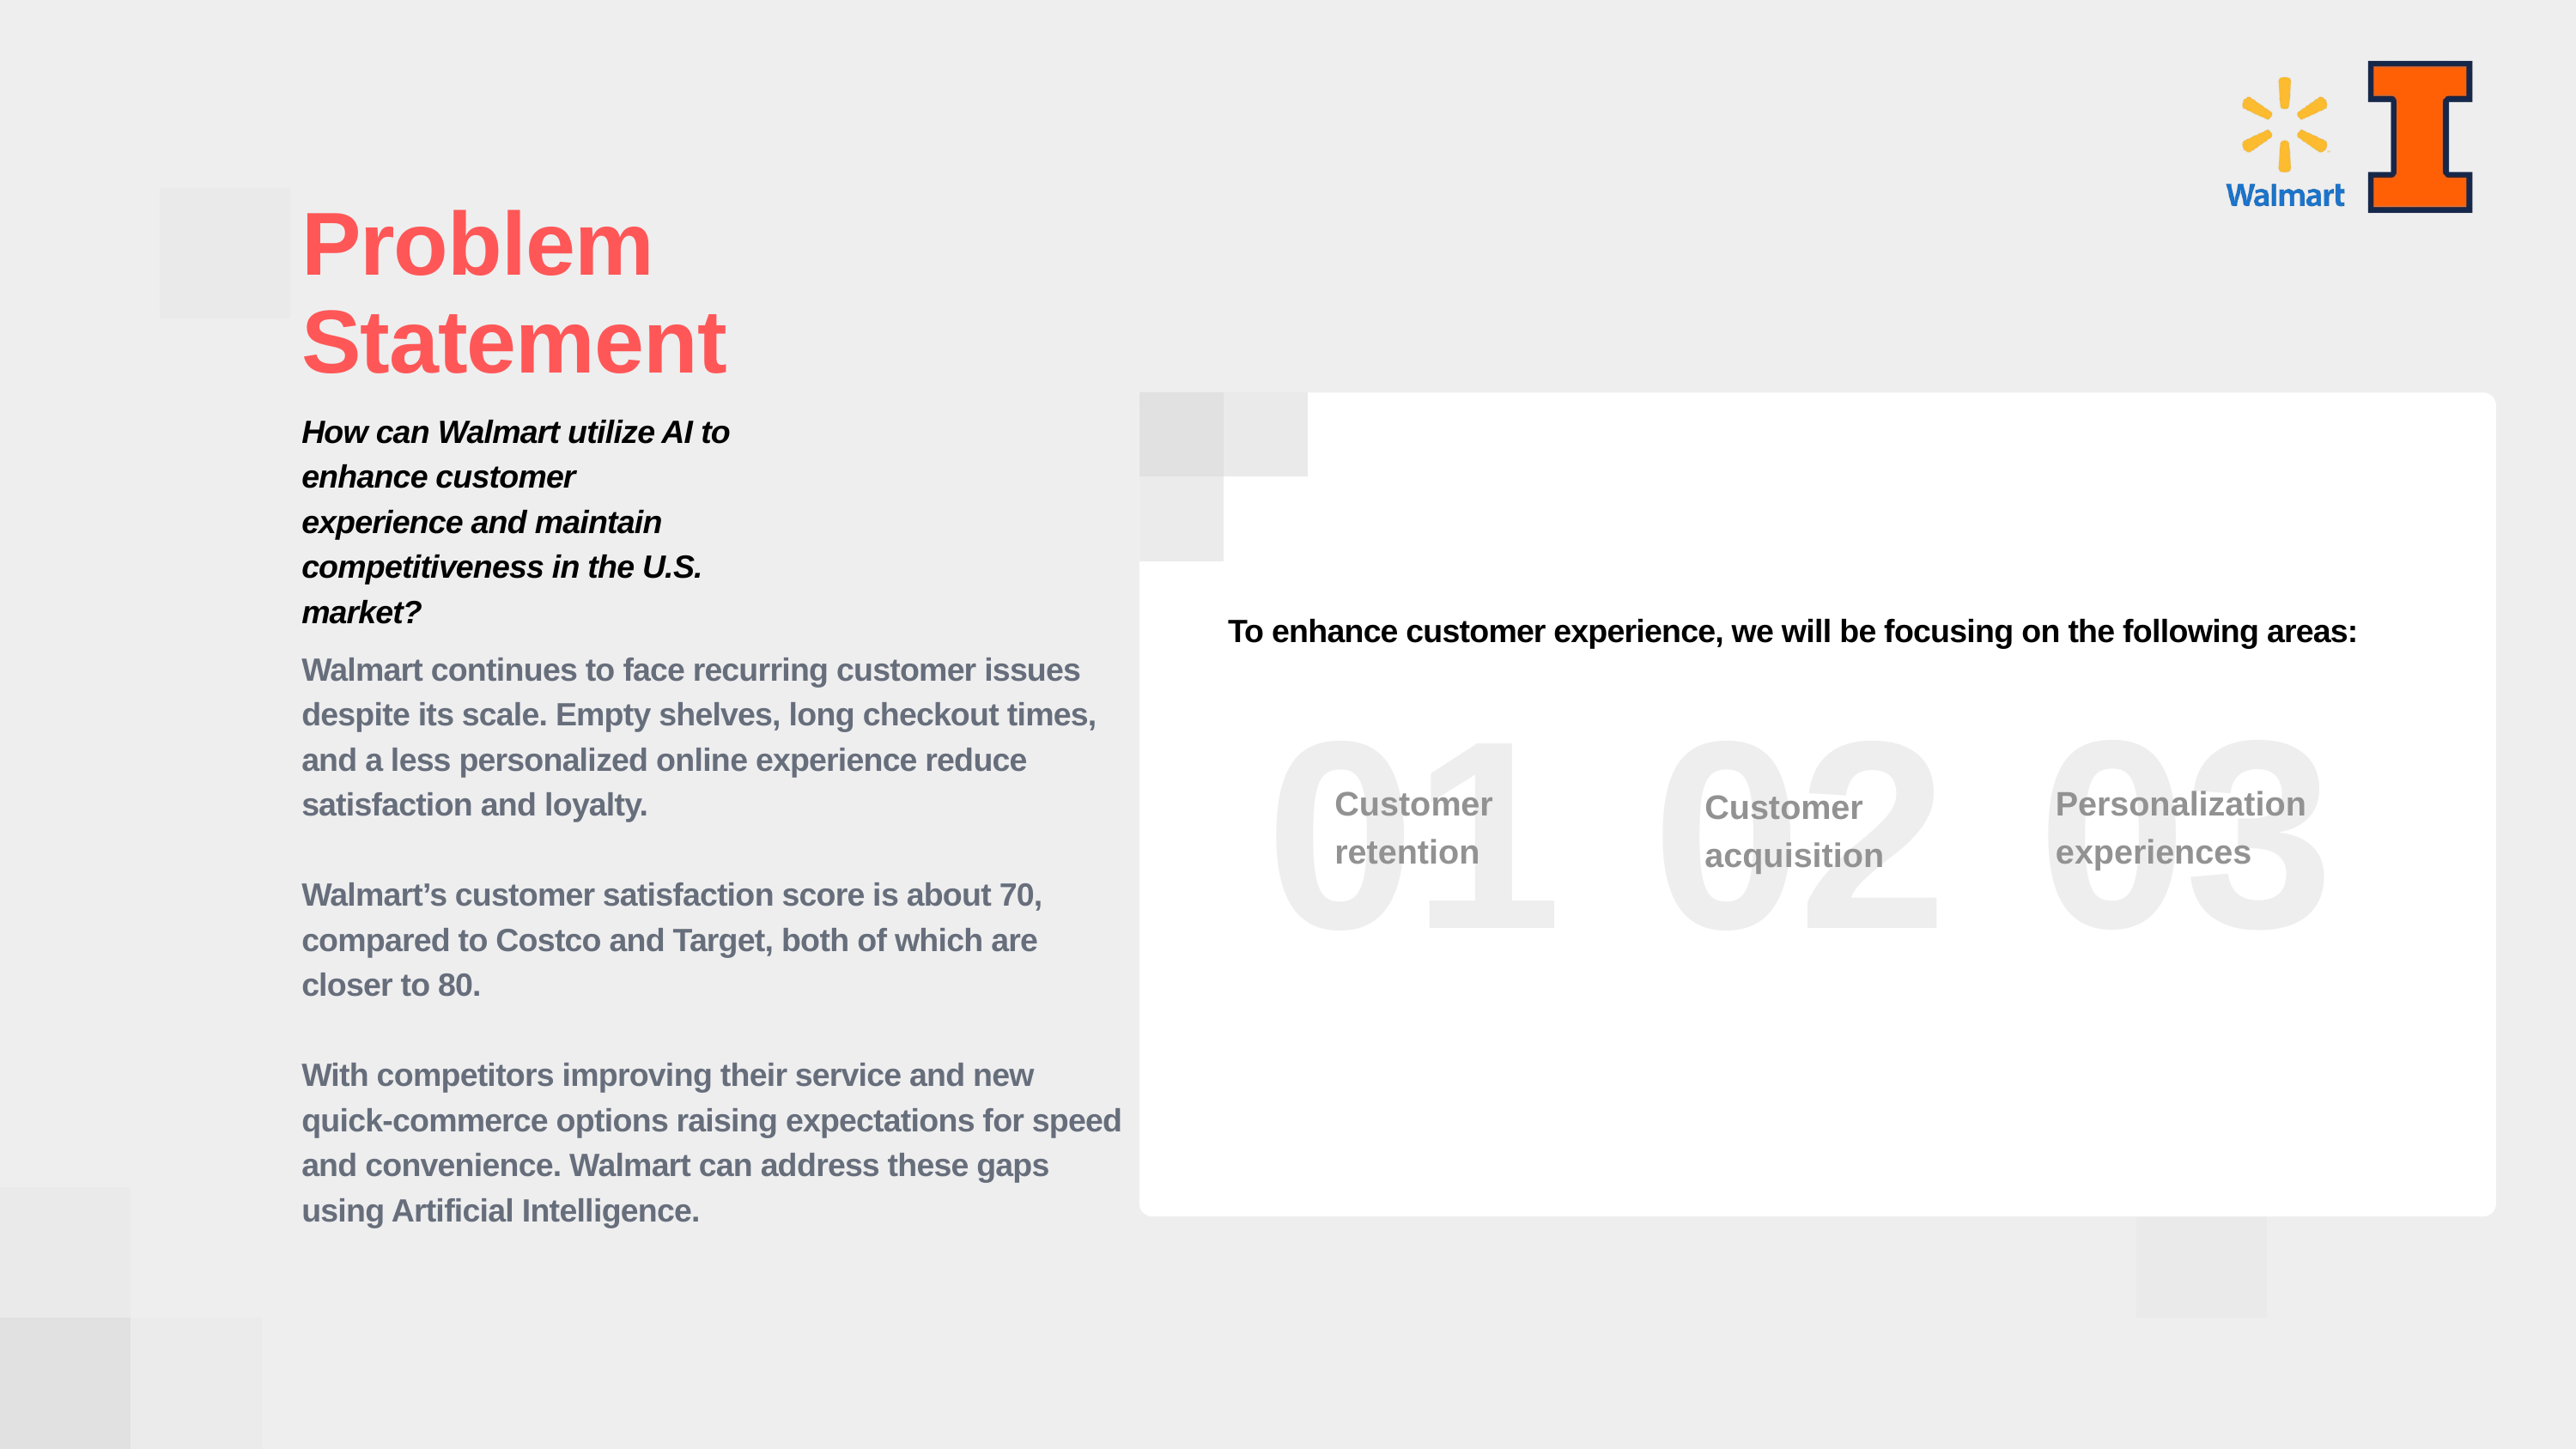

Problem Statement

How can Walmart utilize AI to enhance customer
experience and maintain competitiveness in the U.S. market?

To enhance customer experience, we will be focusing on the following areas:
Walmart continues to face recurring customer issues despite its scale. Empty shelves, long checkout times, and a less personalized online experience reduce satisfaction and loyalty.

Walmart’s customer satisfaction score is about 70, compared to Costco and Target, both of which are closer to 80.

With competitors improving their service and new quick-commerce options raising expectations for speed and convenience. Walmart can address these gaps using Artificial Intelligence.
03
01
02
Customer
retention
Personalization experiences
Customer acquisition